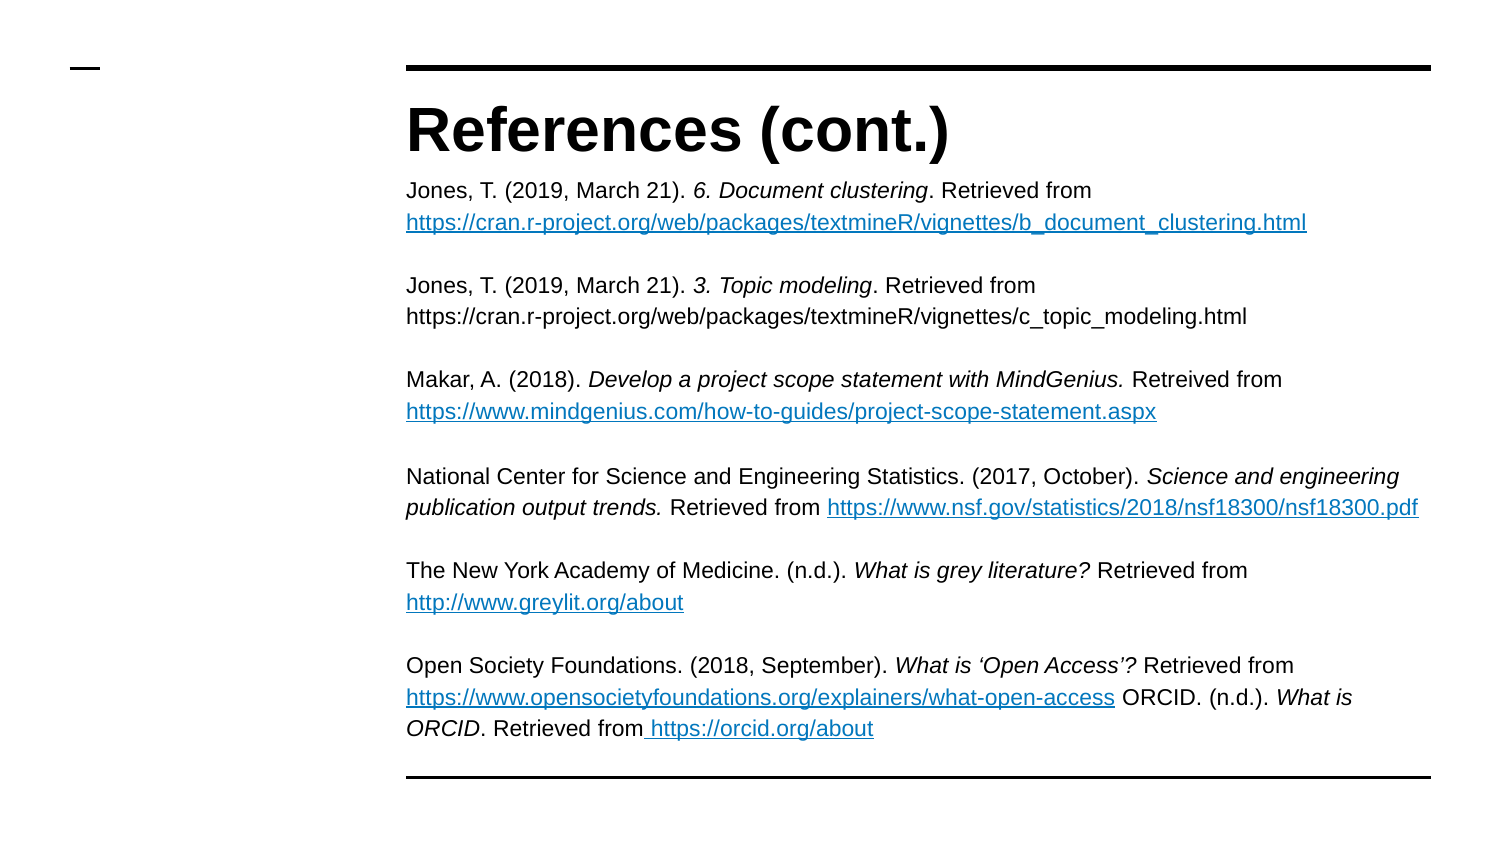

# References (cont.)
Jones, T. (2019, March 21). 6. Document clustering. Retrieved from https://cran.r-project.org/web/packages/textmineR/vignettes/b_document_clustering.html

Jones, T. (2019, March 21). 3. Topic modeling. Retrieved from https://cran.r-project.org/web/packages/textmineR/vignettes/c_topic_modeling.html

Makar, A. (2018). Develop a project scope statement with MindGenius. Retreived from https://www.mindgenius.com/how-to-guides/project-scope-statement.aspx
National Center for Science and Engineering Statistics. (2017, October). Science and engineering publication output trends. Retrieved from https://www.nsf.gov/statistics/2018/nsf18300/nsf18300.pdf

The New York Academy of Medicine. (n.d.). What is grey literature? Retrieved from  http://www.greylit.org/about

Open Society Foundations. (2018, September). What is ‘Open Access’? Retrieved from https://www.opensocietyfoundations.org/explainers/what-open-access ORCID. (n.d.). What is ORCID. Retrieved from https://orcid.org/about